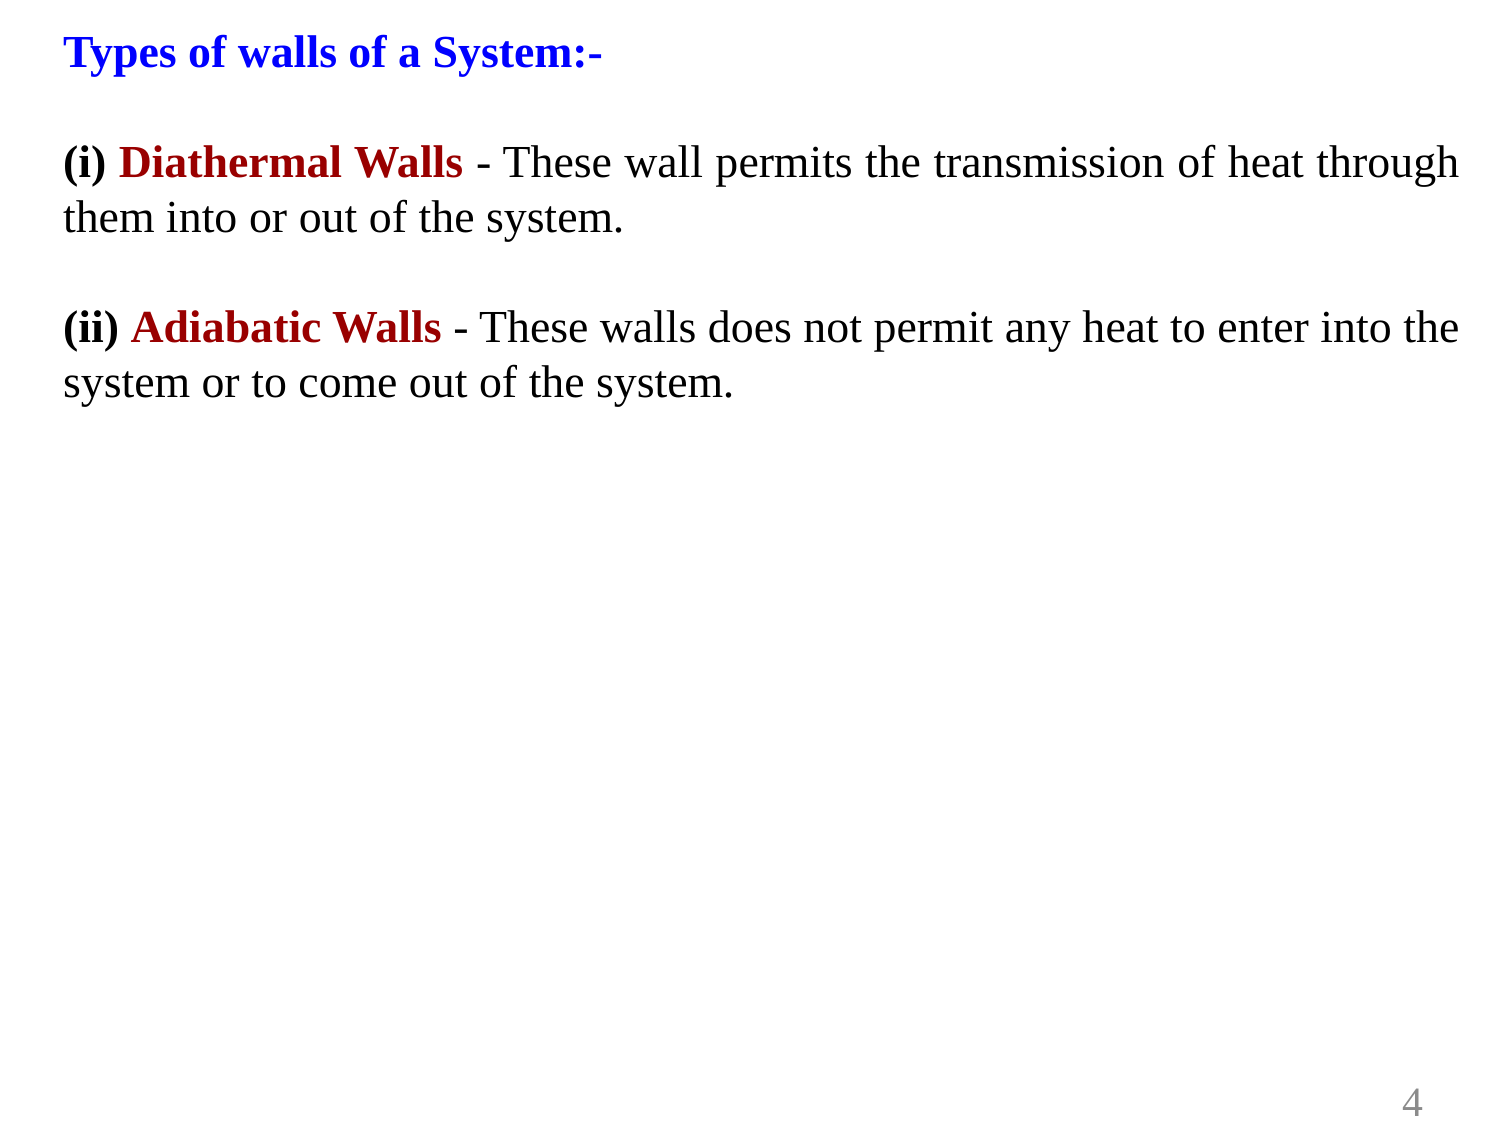

Types of walls of a System:-

(i) Diathermal Walls - These wall permits the transmission of heat through them into or out of the system.

(ii) Adiabatic Walls - These walls does not permit any heat to enter into the system or to come out of the system.
4